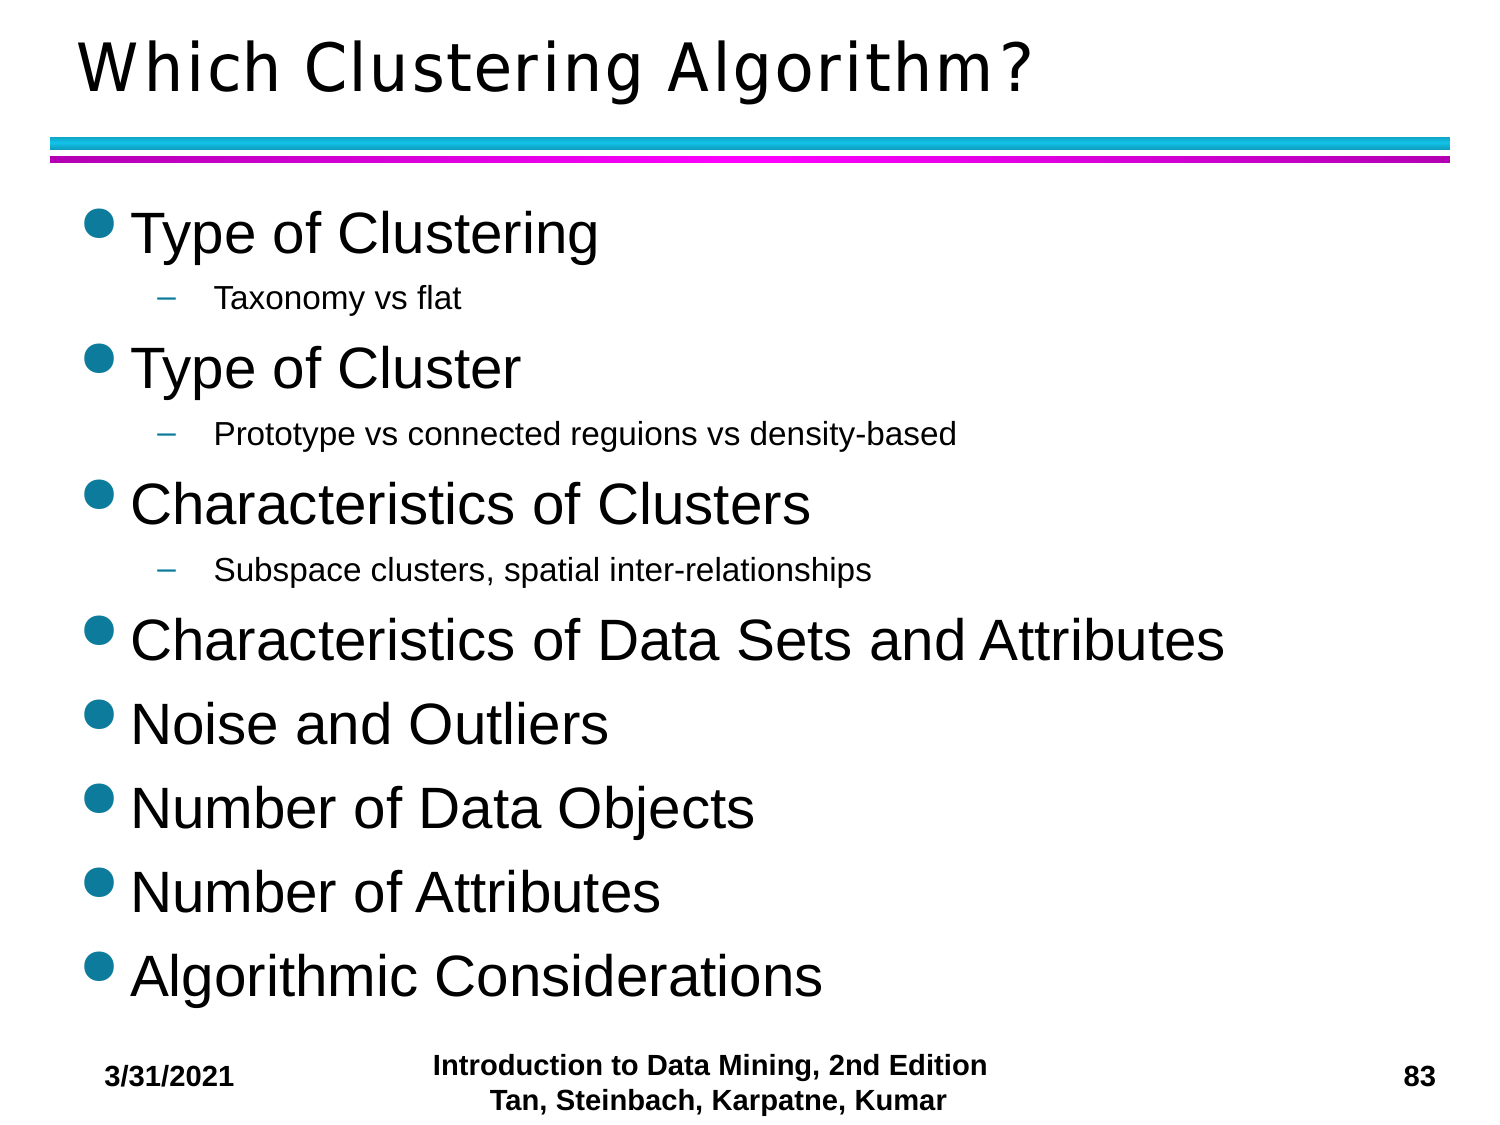

# Which Clustering Algorithm?
Type of Clustering
Taxonomy vs flat
Type of Cluster
Prototype vs connected reguions vs density-based
Characteristics of Clusters
Subspace clusters, spatial inter-relationships
Characteristics of Data Sets and Attributes
Noise and Outliers
Number of Data Objects
Number of Attributes
Algorithmic Considerations